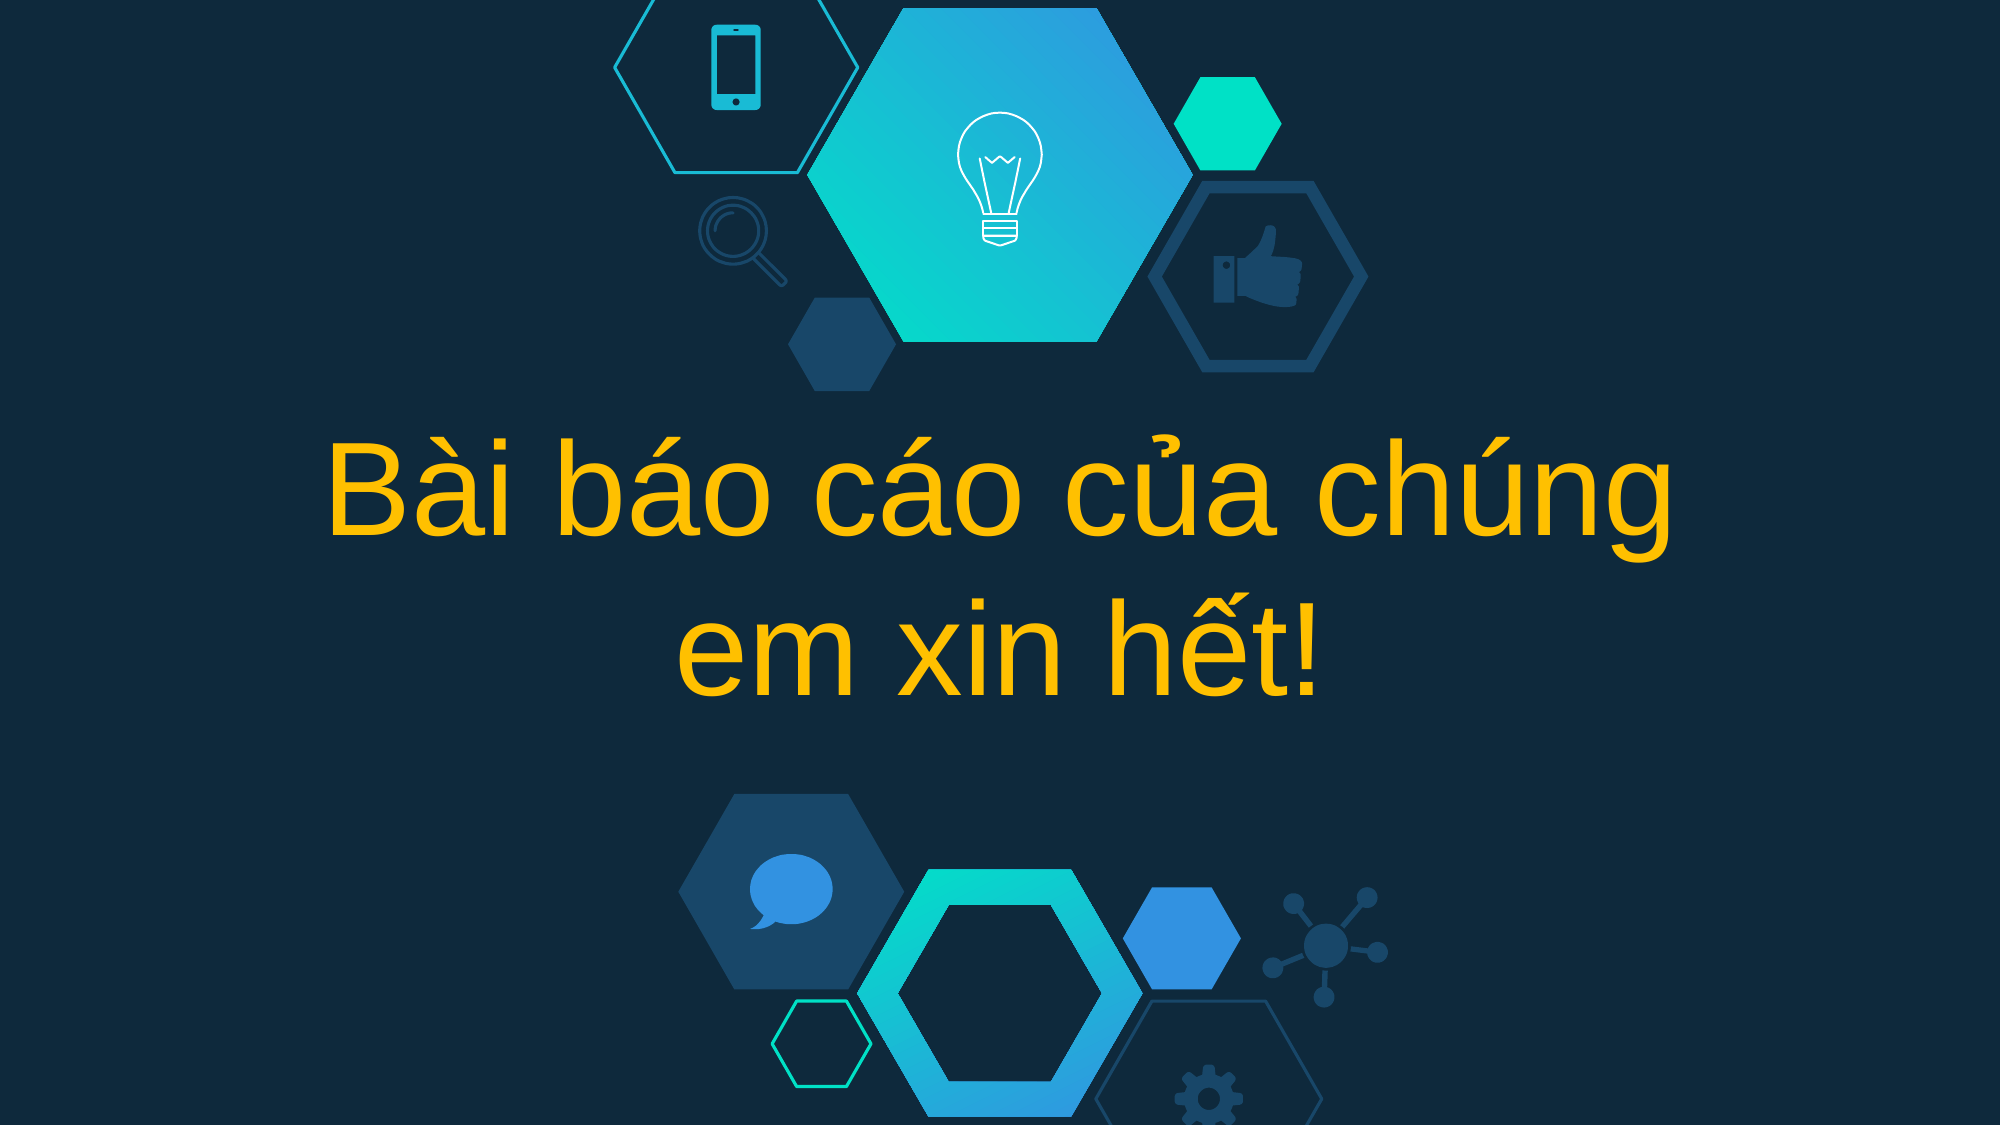

# Bài báo cáo của chúng em xin hết!